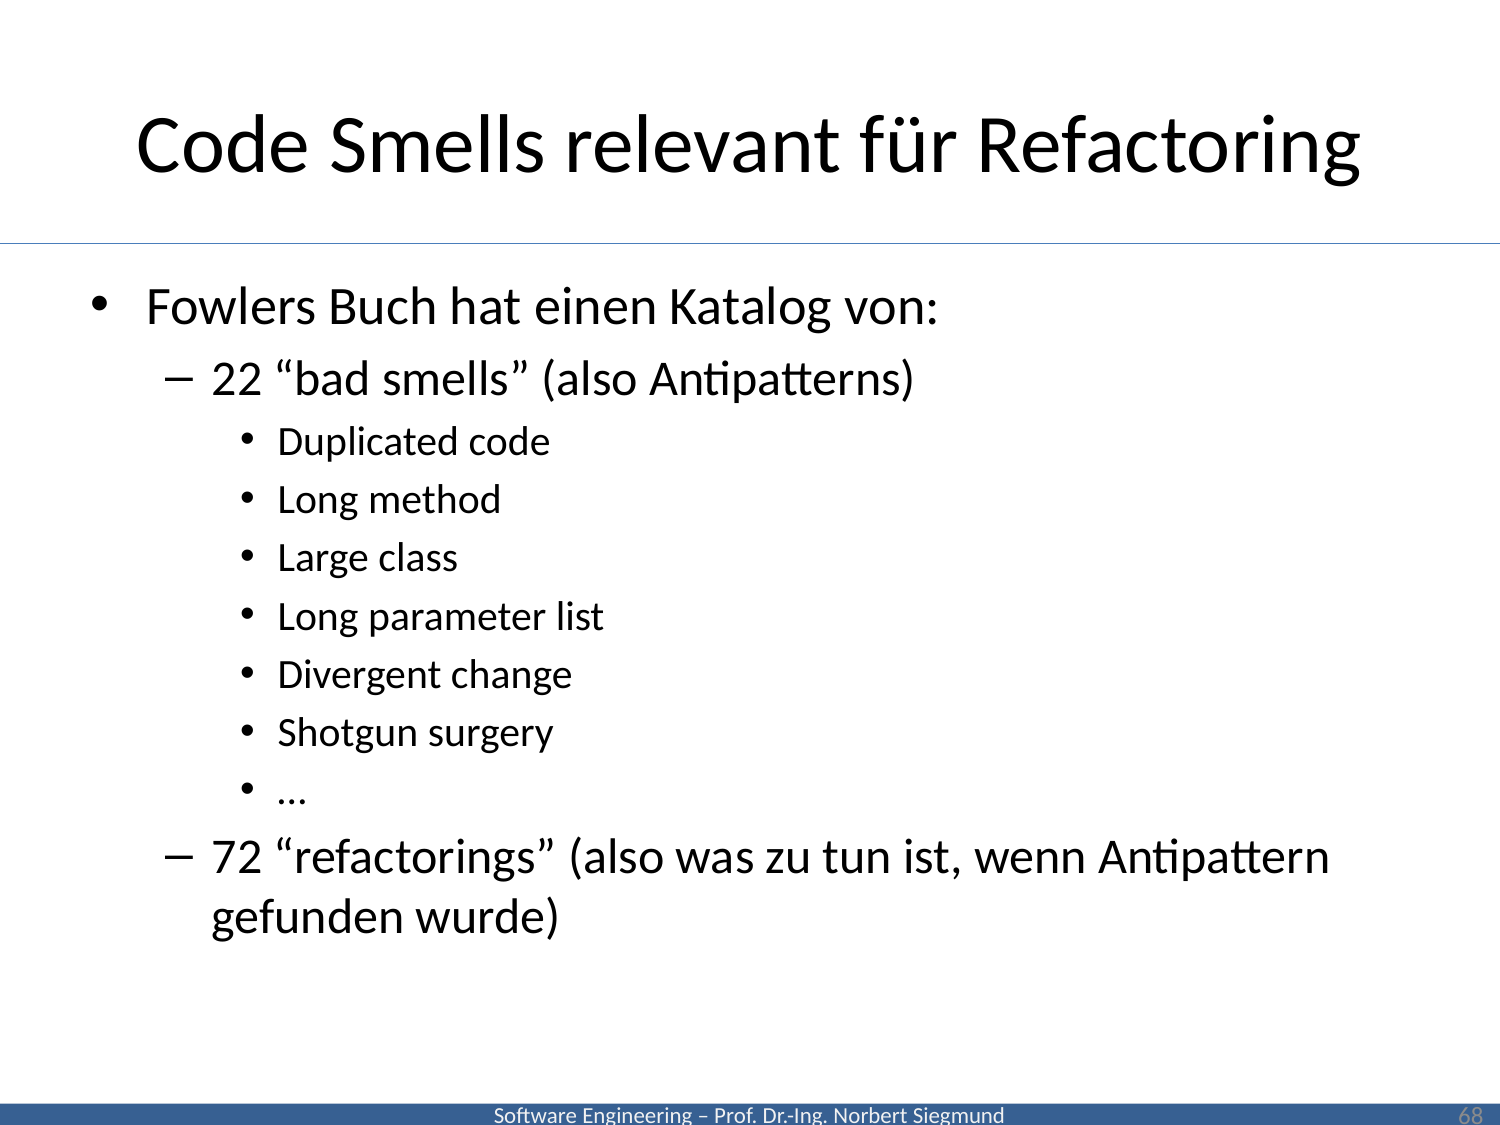

# Code Smells relevant für Refactoring
Fowlers Buch hat einen Katalog von:
22 “bad smells” (also Antipatterns)
Duplicated code
Long method
Large class
Long parameter list
Divergent change
Shotgun surgery
…
72 “refactorings” (also was zu tun ist, wenn Antipattern gefunden wurde)

68